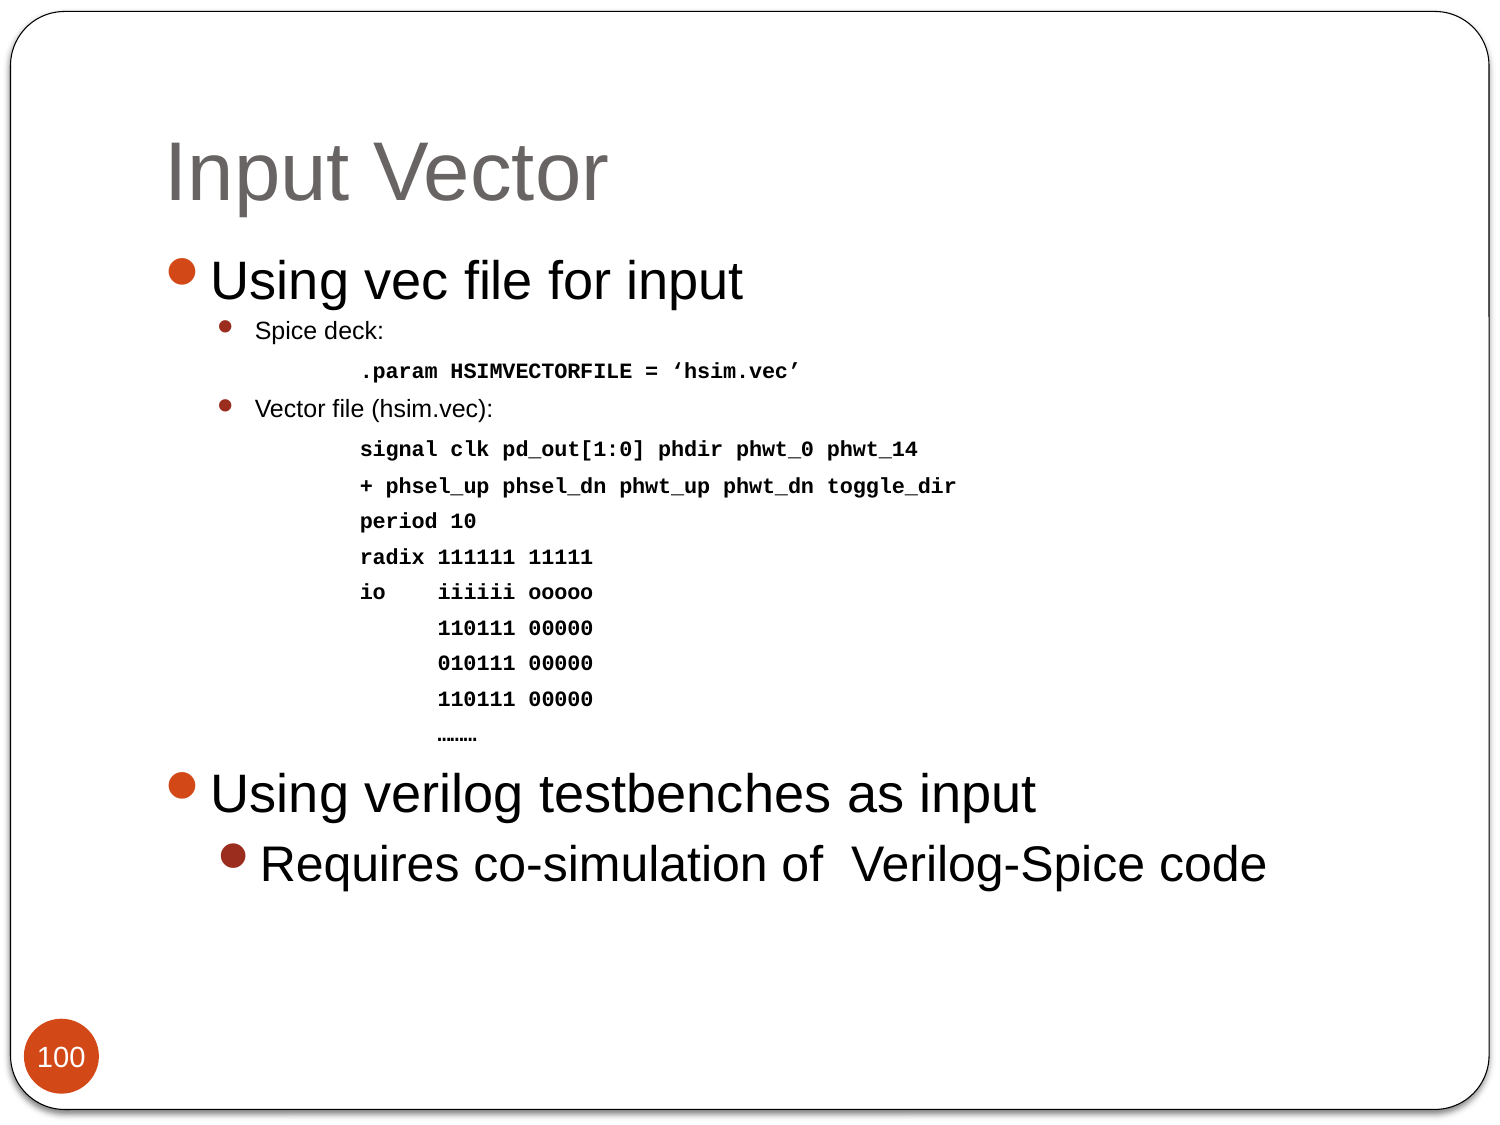

# Input Vector
Using vec file for input
Spice deck:
		.param HSIMVECTORFILE = ‘hsim.vec’
Vector file (hsim.vec):
		signal clk pd_out[1:0] phdir phwt_0 phwt_14
		+ phsel_up phsel_dn phwt_up phwt_dn toggle_dir
		period 10
		radix 111111 11111
		io    iiiiii ooooo
		      110111 00000
		      010111 00000
		      110111 00000
		      ………
Using verilog testbenches as input
Requires co-simulation of  Verilog-Spice code
100